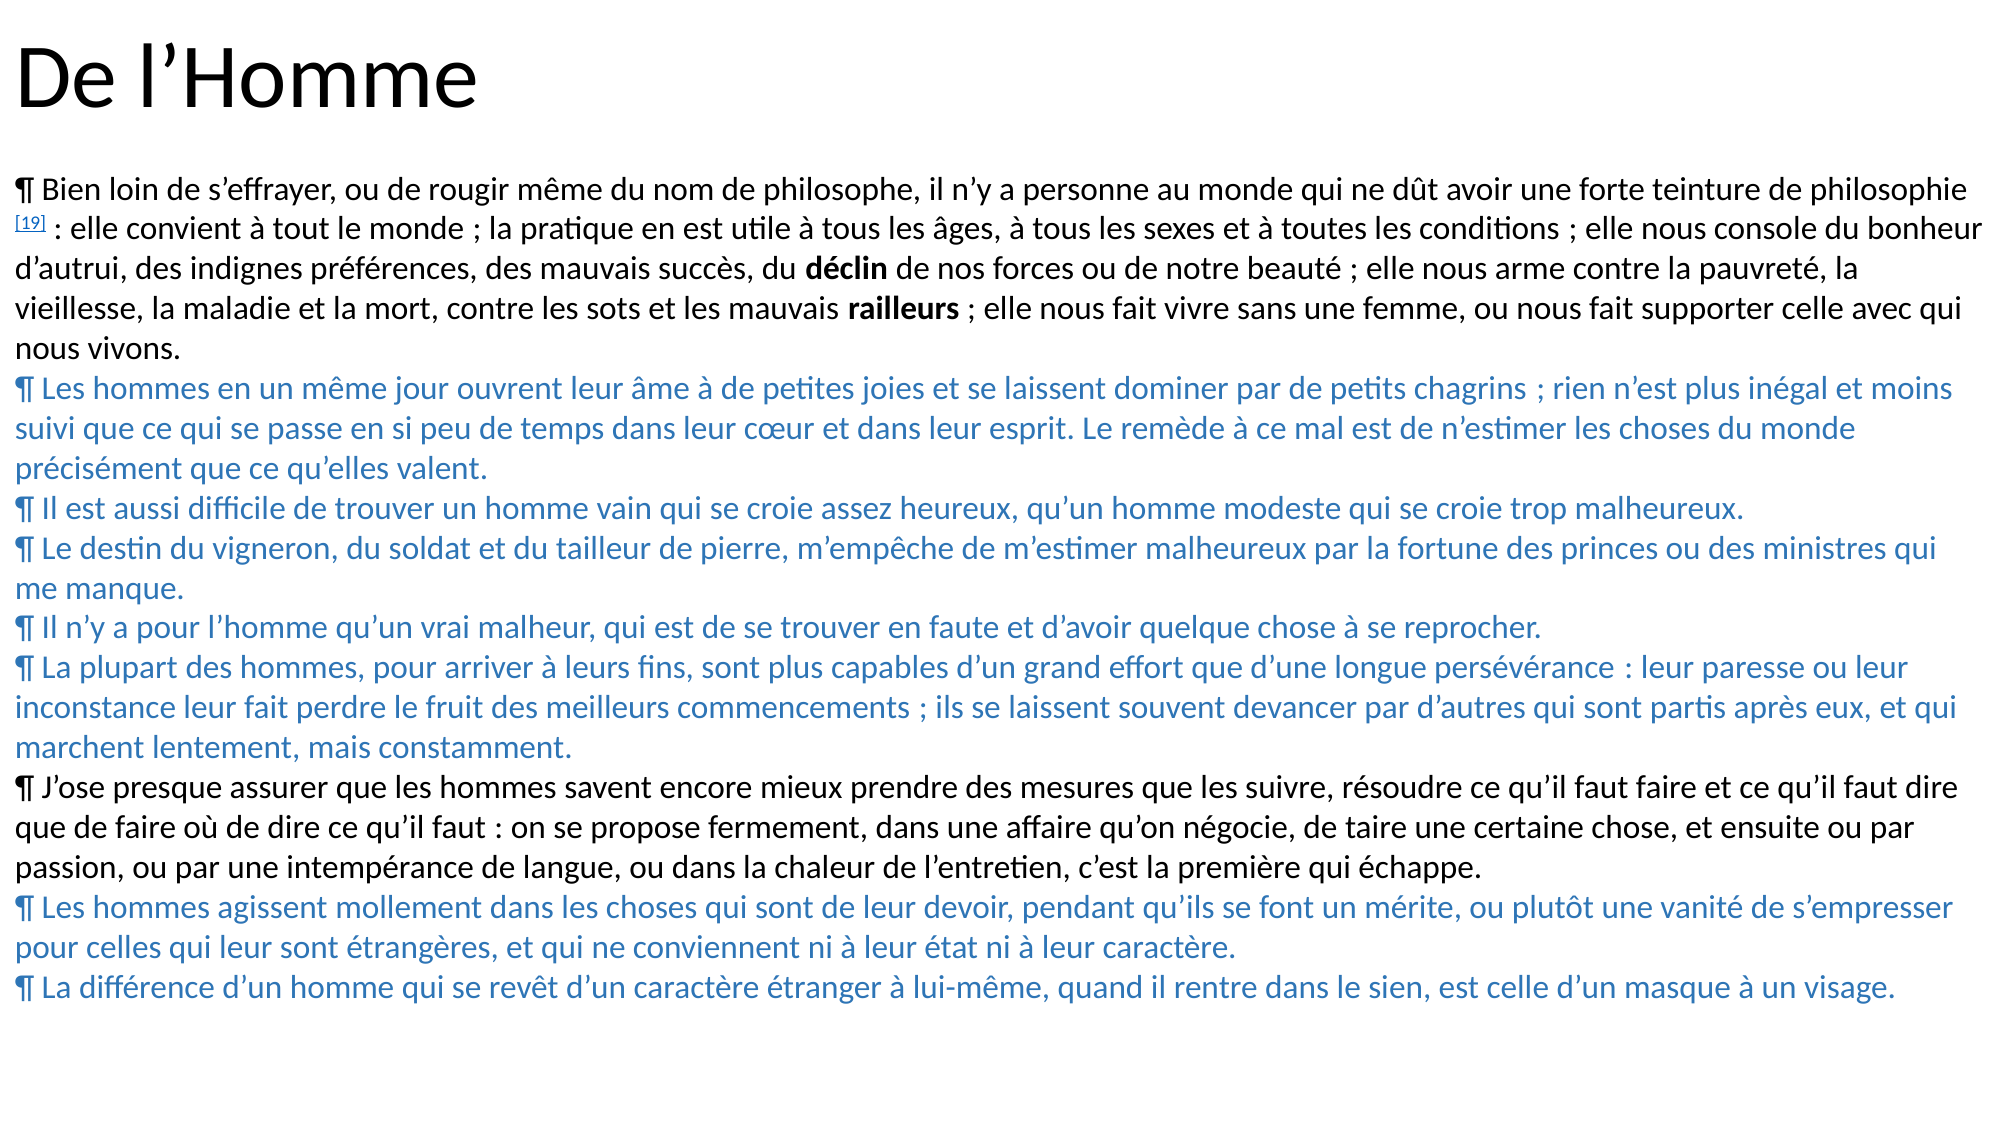

# De l’Homme
¶ Bien loin de s’effrayer, ou de rougir même du nom de philosophe, il n’y a personne au monde qui ne dût avoir une forte teinture de philosophie[19] : elle convient à tout le monde ; la pratique en est utile à tous les âges, à tous les sexes et à toutes les conditions ; elle nous console du bonheur d’autrui, des indignes préférences, des mauvais succès, du déclin de nos forces ou de notre beauté ; elle nous arme contre la pauvreté, la vieillesse, la maladie et la mort, contre les sots et les mauvais railleurs ; elle nous fait vivre sans une femme, ou nous fait supporter celle avec qui nous vivons.
¶ Les hommes en un même jour ouvrent leur âme à de petites joies et se laissent dominer par de petits chagrins ; rien n’est plus inégal et moins suivi que ce qui se passe en si peu de temps dans leur cœur et dans leur esprit. Le remède à ce mal est de n’estimer les choses du monde précisément que ce qu’elles valent.
¶ Il est aussi difficile de trouver un homme vain qui se croie assez heureux, qu’un homme modeste qui se croie trop malheureux.
¶ Le destin du vigneron, du soldat et du tailleur de pierre, m’empêche de m’estimer malheureux par la fortune des princes ou des ministres qui me manque.
¶ Il n’y a pour l’homme qu’un vrai malheur, qui est de se trouver en faute et d’avoir quelque chose à se reprocher.
¶ La plupart des hommes, pour arriver à leurs fins, sont plus capables d’un grand effort que d’une longue persévérance : leur paresse ou leur inconstance leur fait perdre le fruit des meilleurs commencements ; ils se laissent souvent devancer par d’autres qui sont partis après eux, et qui marchent lentement, mais constamment.
¶ J’ose presque assurer que les hommes savent encore mieux prendre des mesures que les suivre, résoudre ce qu’il faut faire et ce qu’il faut dire que de faire où de dire ce qu’il faut : on se propose fermement, dans une affaire qu’on négocie, de taire une certaine chose, et ensuite ou par passion, ou par une intempérance de langue, ou dans la chaleur de l’entretien, c’est la première qui échappe.
¶ Les hommes agissent mollement dans les choses qui sont de leur devoir, pendant qu’ils se font un mérite, ou plutôt une vanité de s’empresser pour celles qui leur sont étrangères, et qui ne conviennent ni à leur état ni à leur caractère.
¶ La différence d’un homme qui se revêt d’un caractère étranger à lui-même, quand il rentre dans le sien, est celle d’un masque à un visage.